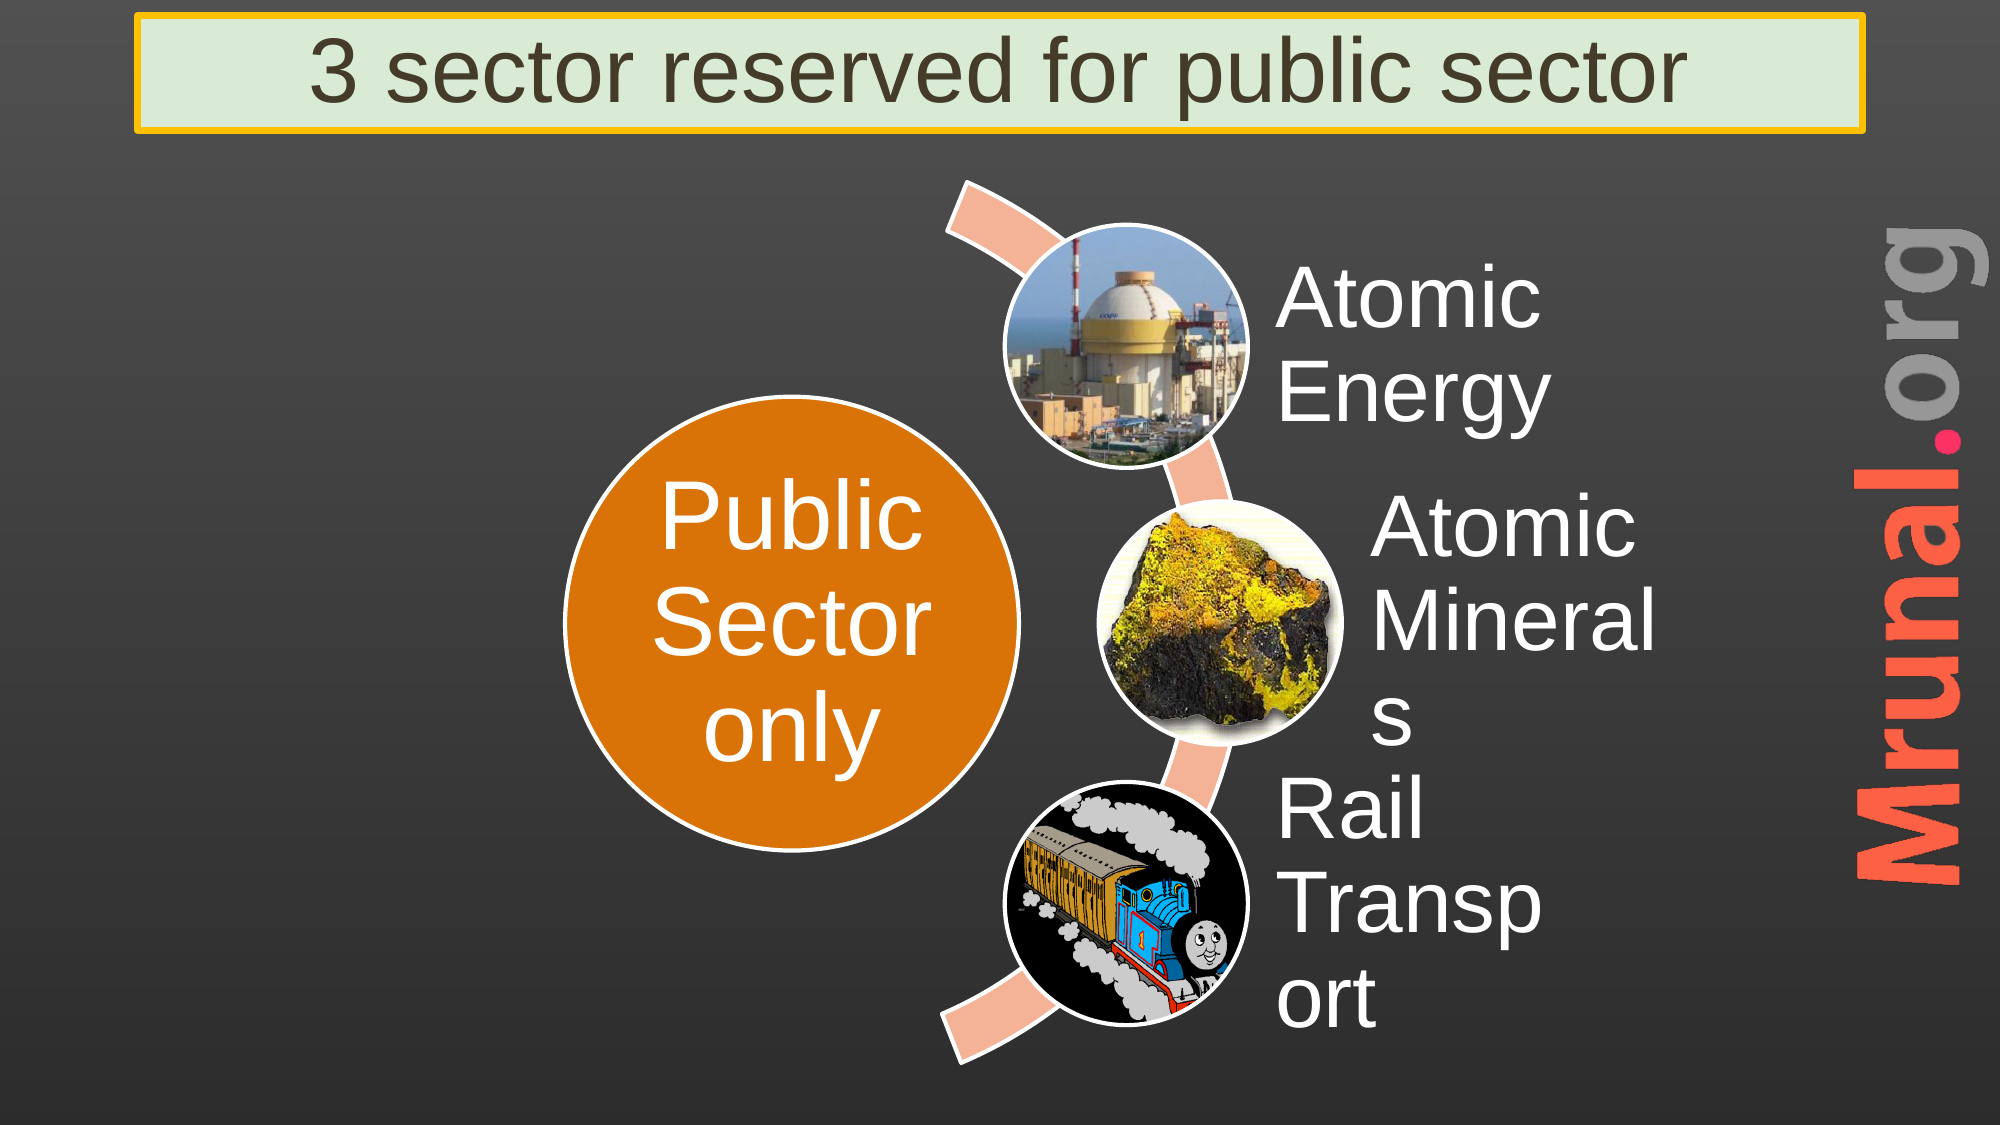

# 3 sector reserved for public sector
Public Sector only
Atomic Energy
Atomic Minerals
Rail Transport